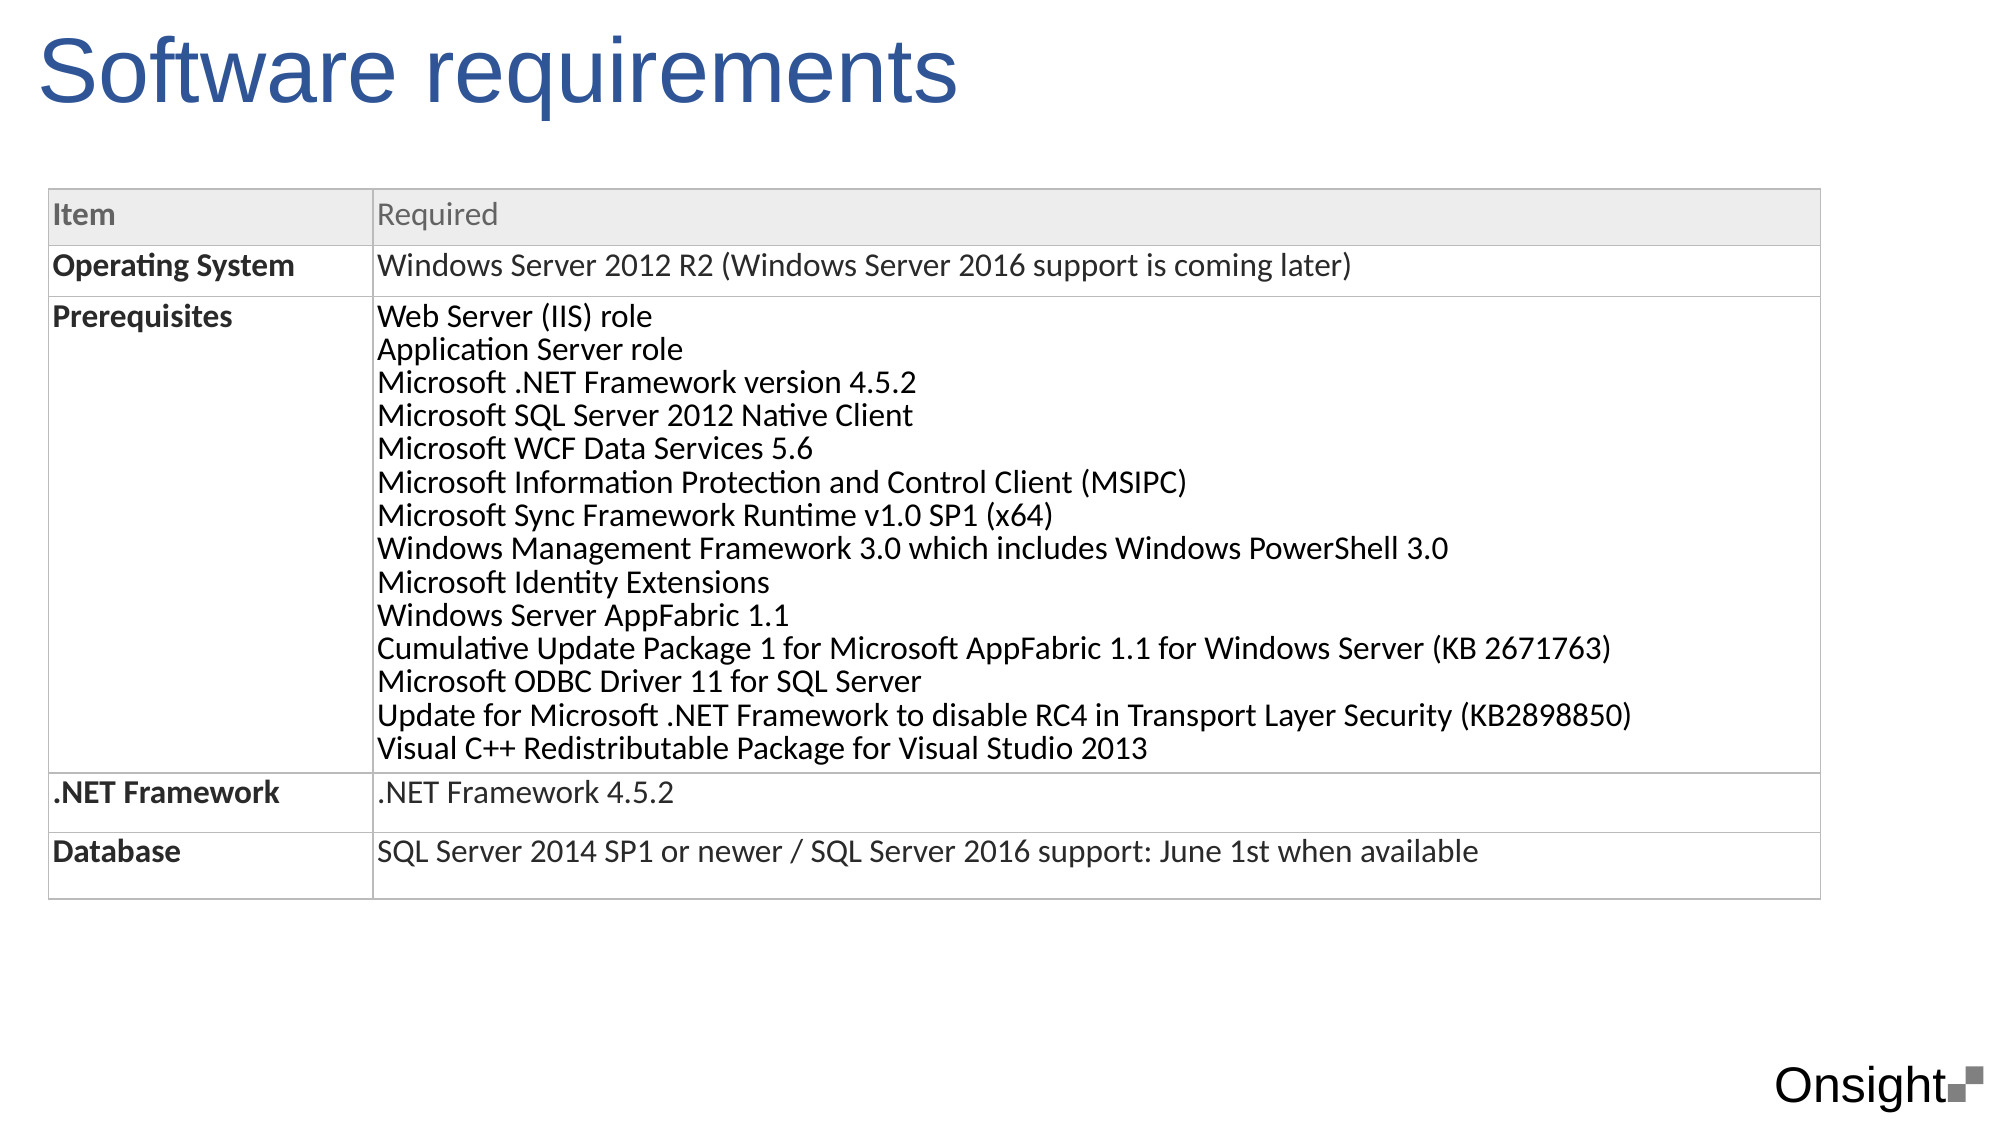

# Software requirements
| Item | Required |
| --- | --- |
| Operating System | Windows Server 2012 R2 (Windows Server 2016 support is coming later) |
| Prerequisites | Web Server (IIS) role Application Server role Microsoft .NET Framework version 4.5.2 Microsoft SQL Server 2012 Native Client Microsoft WCF Data Services 5.6 Microsoft Information Protection and Control Client (MSIPC) Microsoft Sync Framework Runtime v1.0 SP1 (x64) Windows Management Framework 3.0 which includes Windows PowerShell 3.0 Microsoft Identity Extensions Windows Server AppFabric 1.1 Cumulative Update Package 1 for Microsoft AppFabric 1.1 for Windows Server (KB 2671763) Microsoft ODBC Driver 11 for SQL Server Update for Microsoft .NET Framework to disable RC4 in Transport Layer Security (KB2898850) Visual C++ Redistributable Package for Visual Studio 2013 |
| .NET Framework | .NET Framework 4.5.2 |
| Database | SQL Server 2014 SP1 or newer / SQL Server 2016 support: June 1st when available |